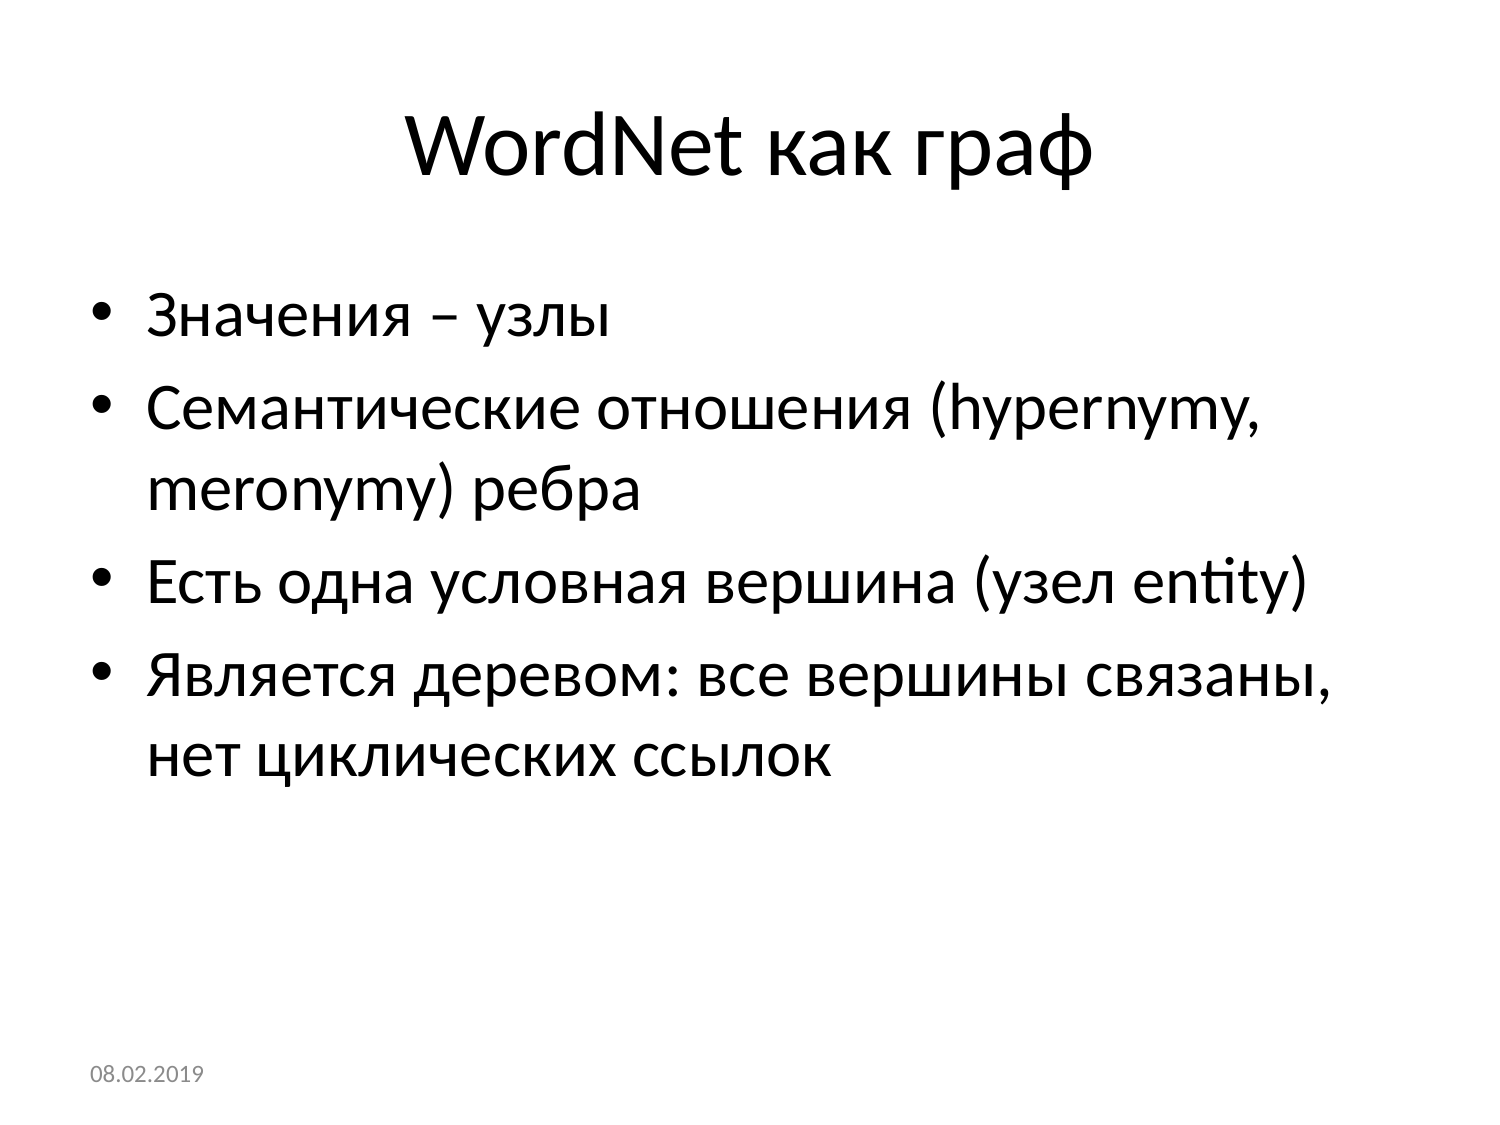

# WordNet как граф
Значения – узлы
Семантические отношения (hypernymy, meronymy) ребра
Есть одна условная вершина (узел entity)
Является деревом: все вершины связаны, нет циклических ссылок

08.02.2019